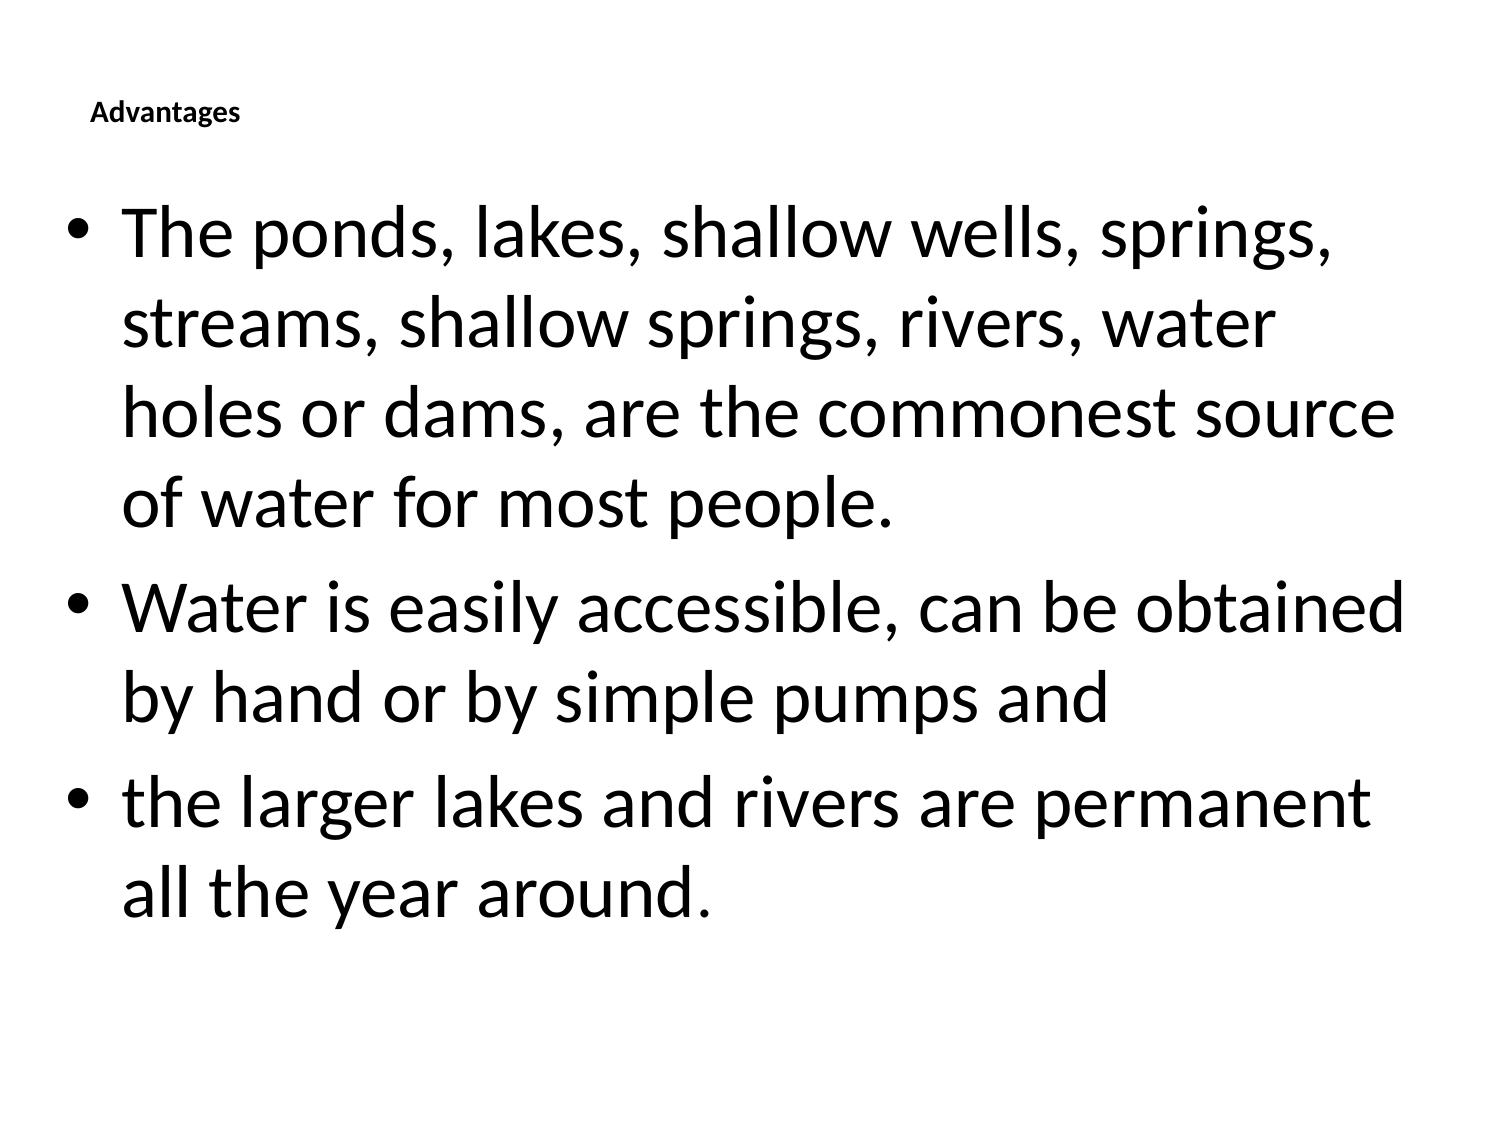

# Advantages
The ponds, lakes, shallow wells, springs, streams, shallow springs, rivers, water holes or dams, are the commonest source of water for most people.
Water is easily accessible, can be obtained by hand or by simple pumps and
the larger lakes and rivers are permanent all the year around.